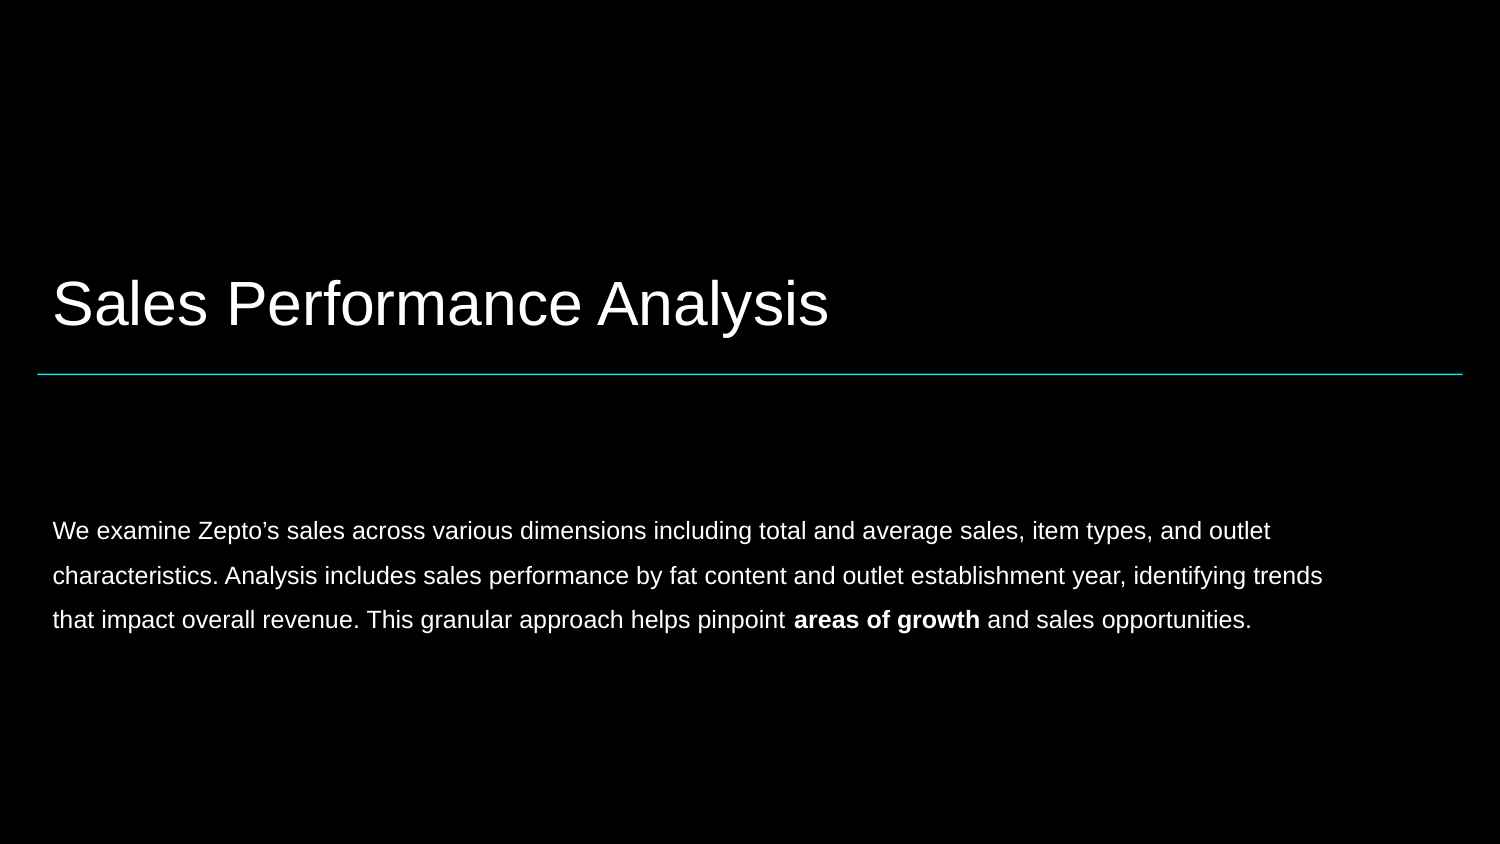

# Sales Performance Analysis
We examine Zepto’s sales across various dimensions including total and average sales, item types, and outlet characteristics. Analysis includes sales performance by fat content and outlet establishment year, identifying trends that impact overall revenue. This granular approach helps pinpoint areas of growth and sales opportunities.